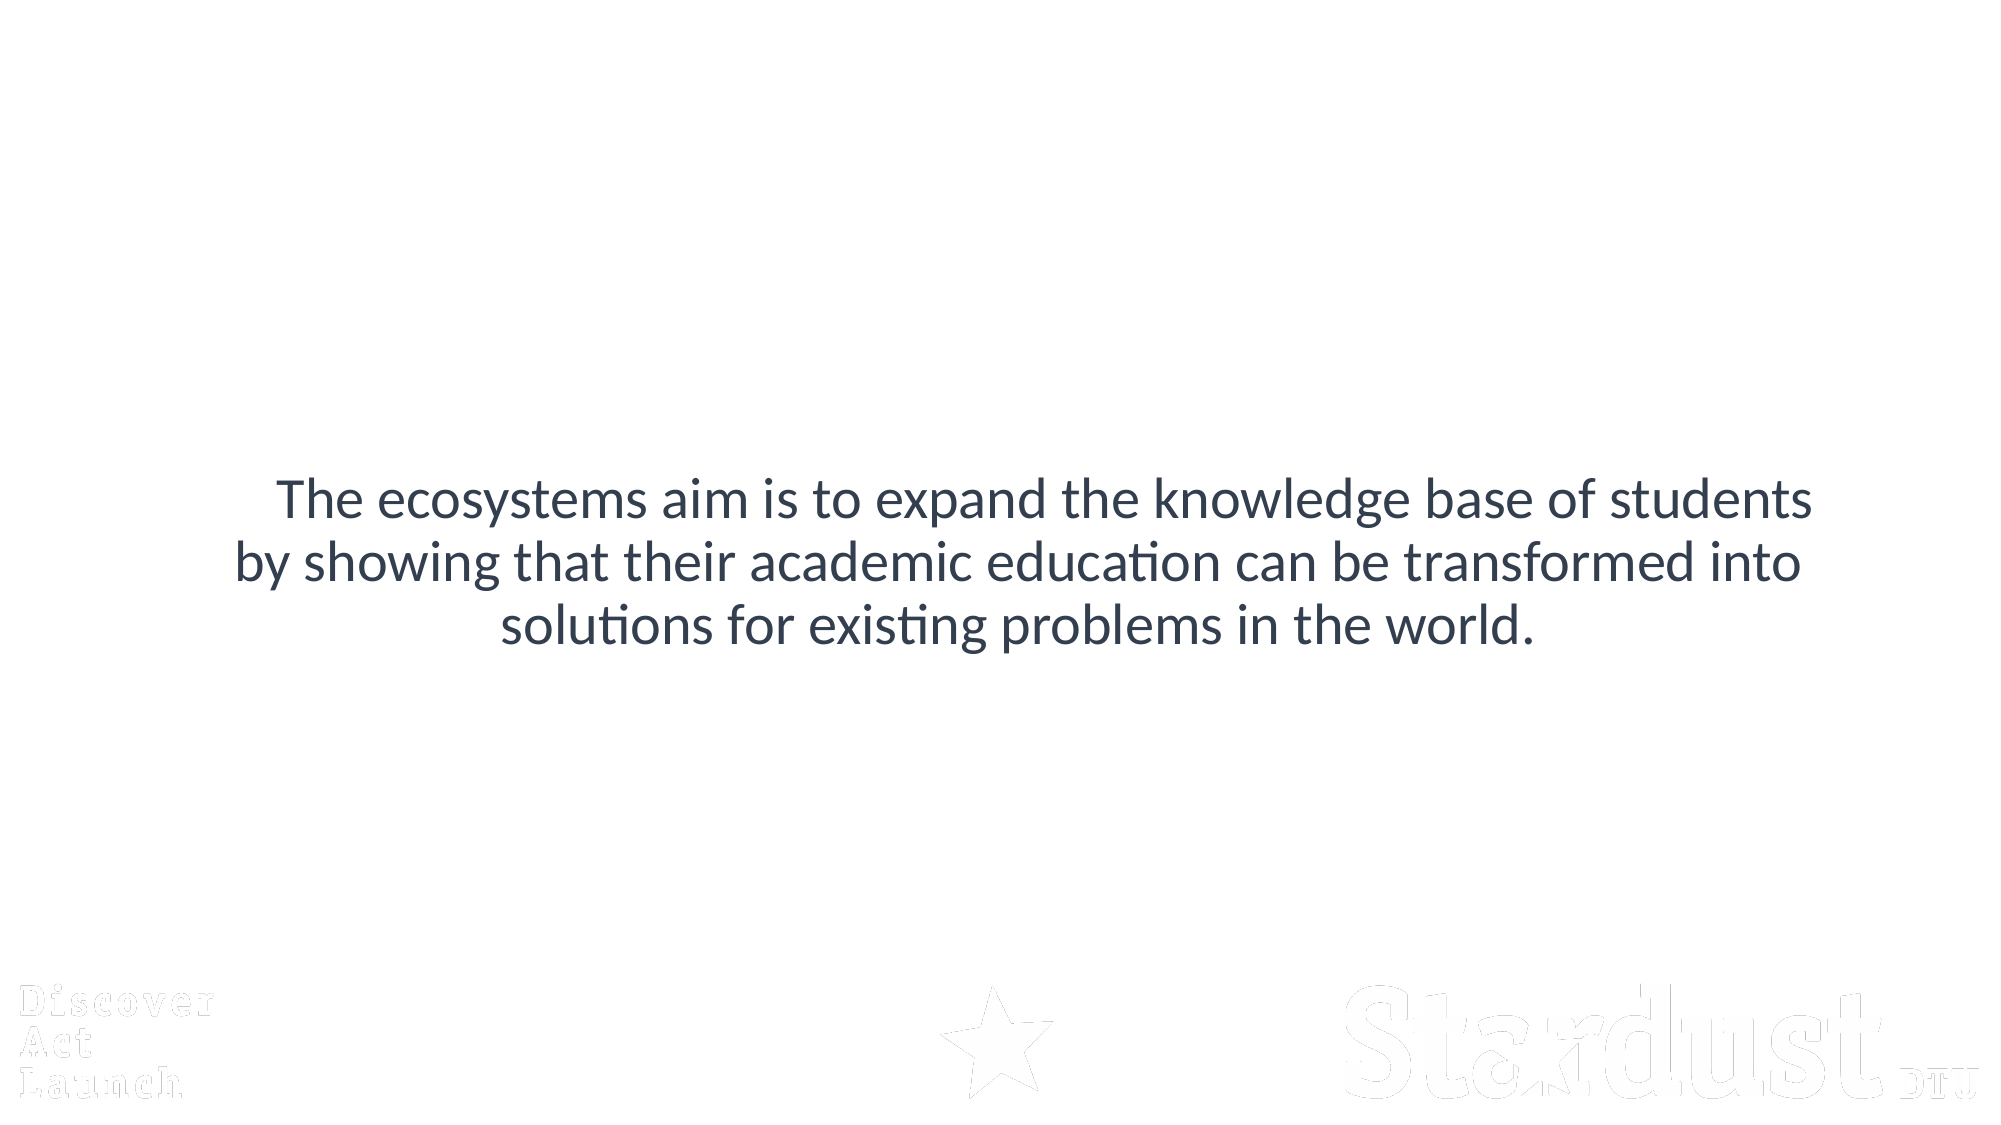

The ecosystems aim is to expand the knowledge base of students by showing that their academic education can be transformed into solutions for existing problems in the world.